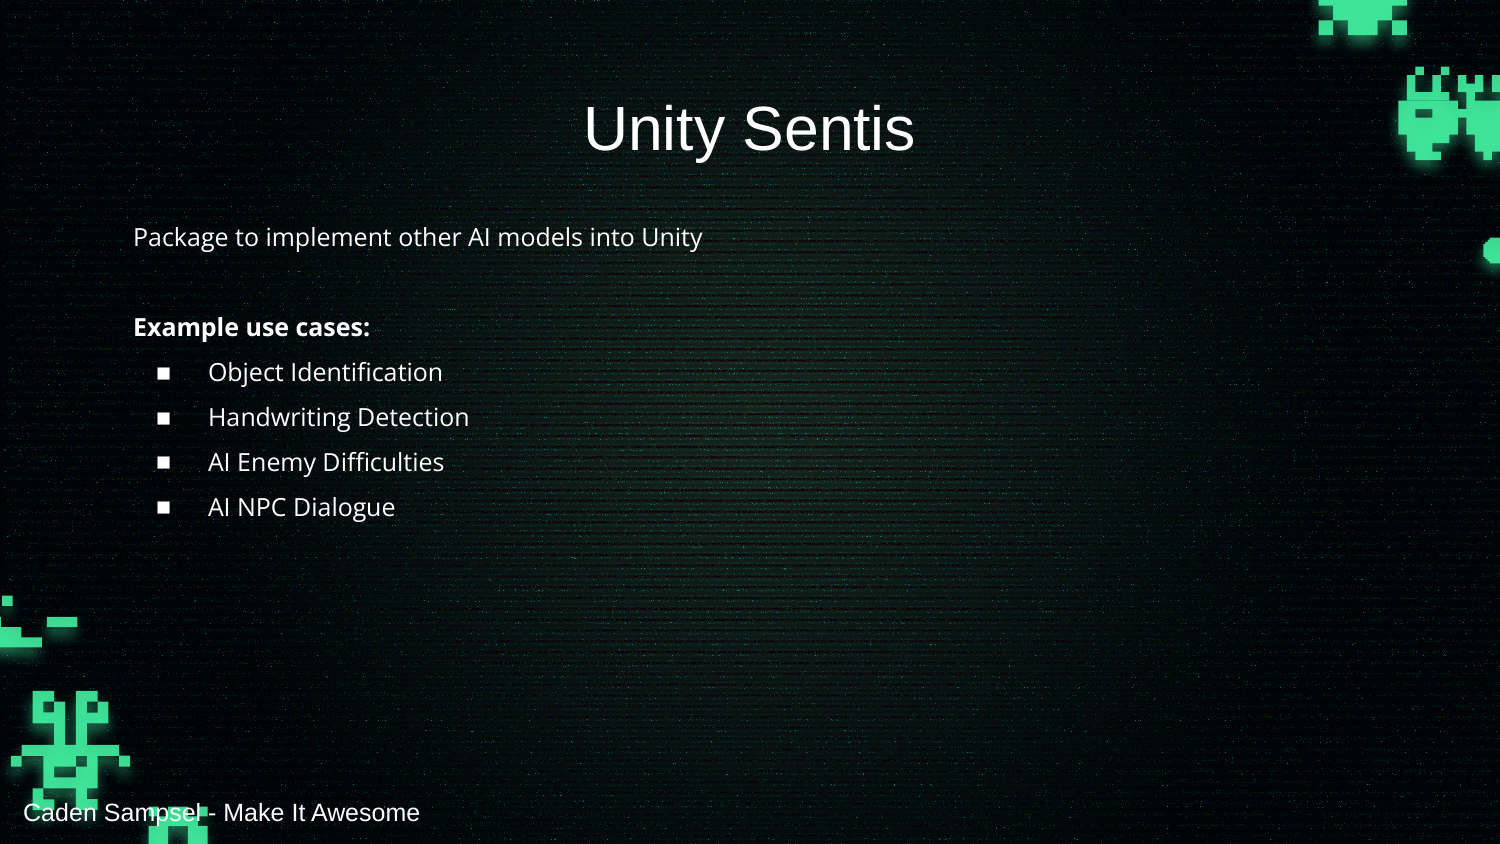

# Unity Sentis
Package to implement other AI models into Unity

Example use cases:
Object Identification
Handwriting Detection
AI Enemy Difficulties
AI NPC Dialogue
Caden Sampsel - Make It Awesome